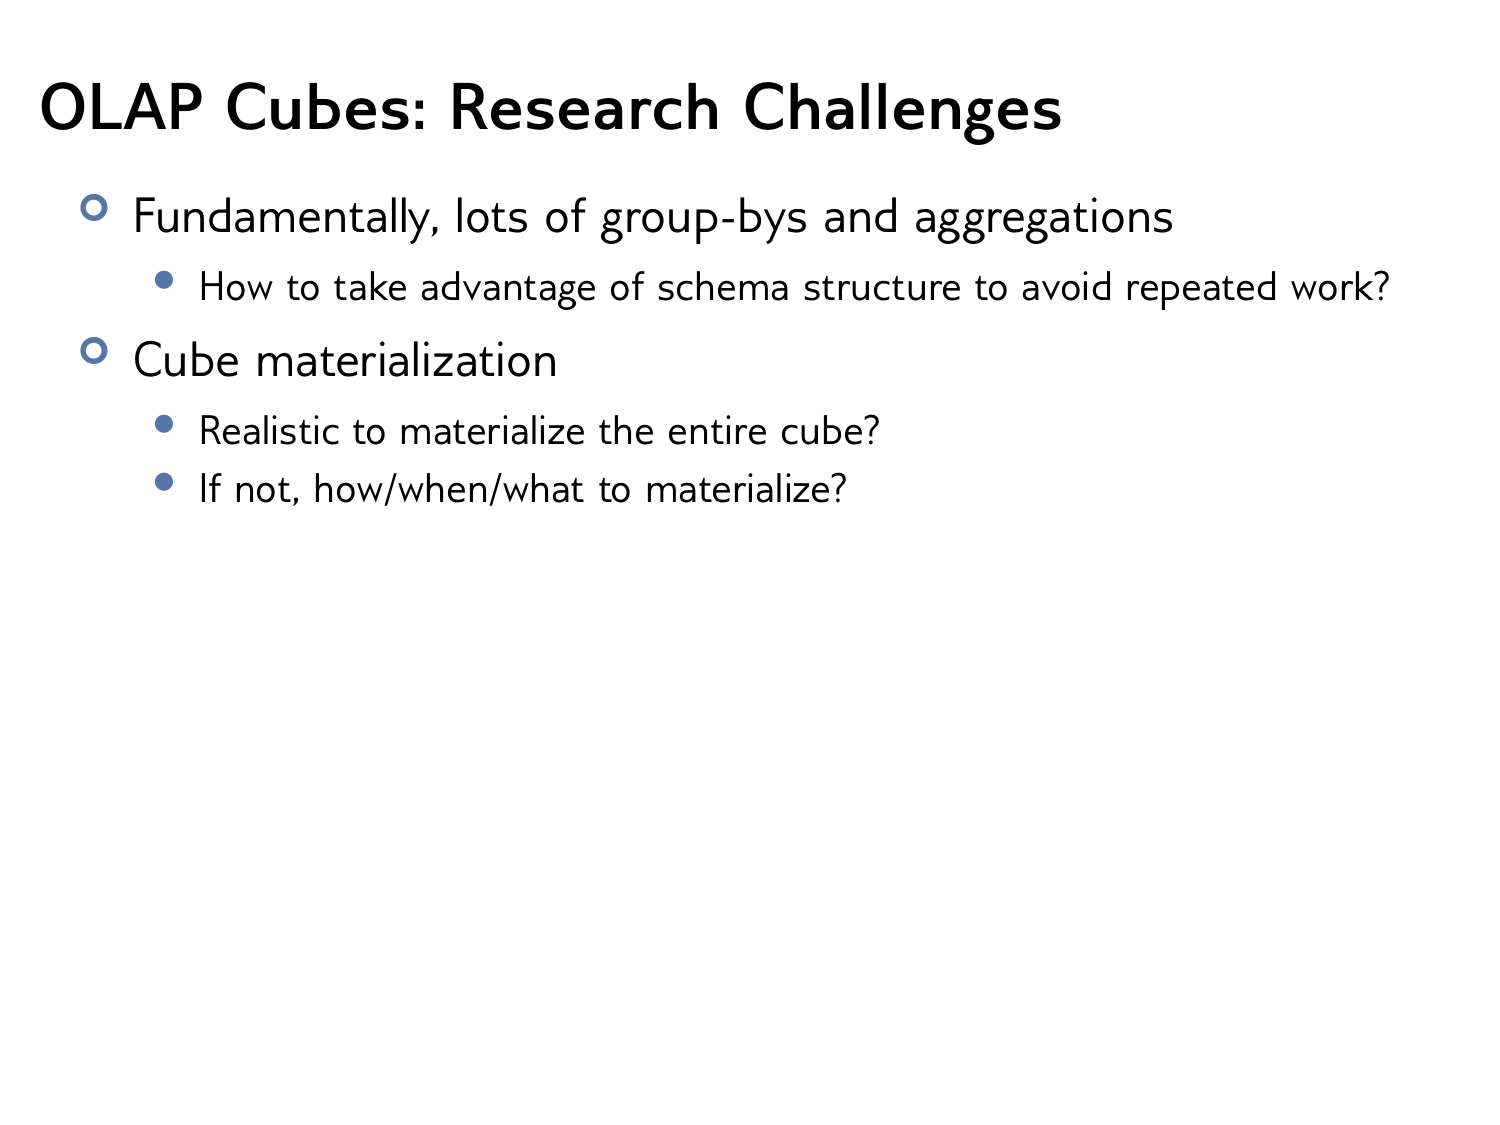

# OLAP Cubes: Research Challenges
Fundamentally, lots of group-bys and aggregations
How to take advantage of schema structure to avoid repeated work?
Cube materialization
Realistic to materialize the entire cube?
If not, how/when/what to materialize?